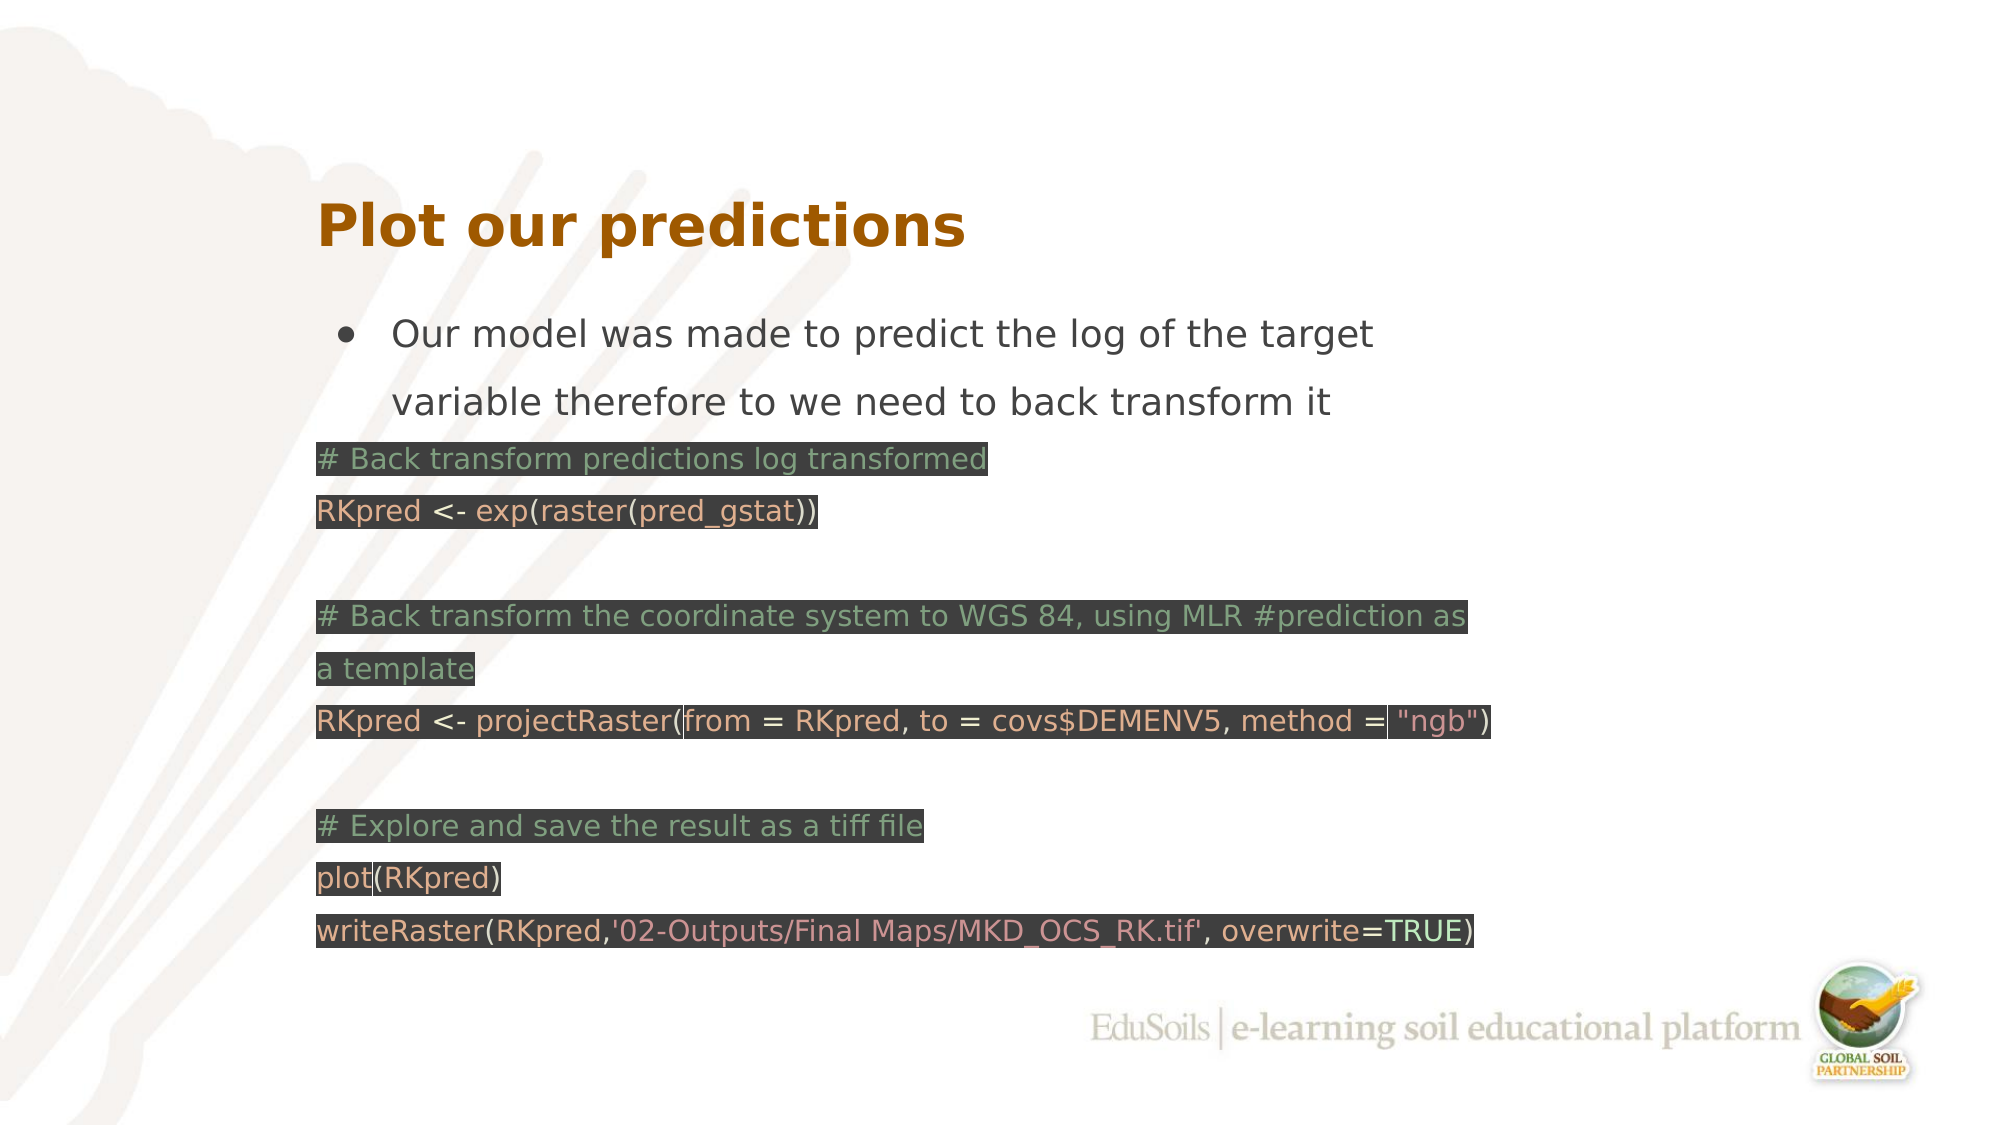

# Plot our predictions
Our model was made to predict the log of the target variable therefore to we need to back transform it
# Back transform predictions log transformed
RKpred <- exp(raster(pred_gstat))

# Back transform the coordinate system to WGS 84, using MLR #prediction as a template
RKpred <- projectRaster(from = RKpred, to = covs$DEMENV5, method = "ngb")

# Explore and save the result as a tiff file
plot(RKpred)
writeRaster(RKpred,'02-Outputs/Final Maps/MKD_OCS_RK.tif', overwrite=TRUE)
62